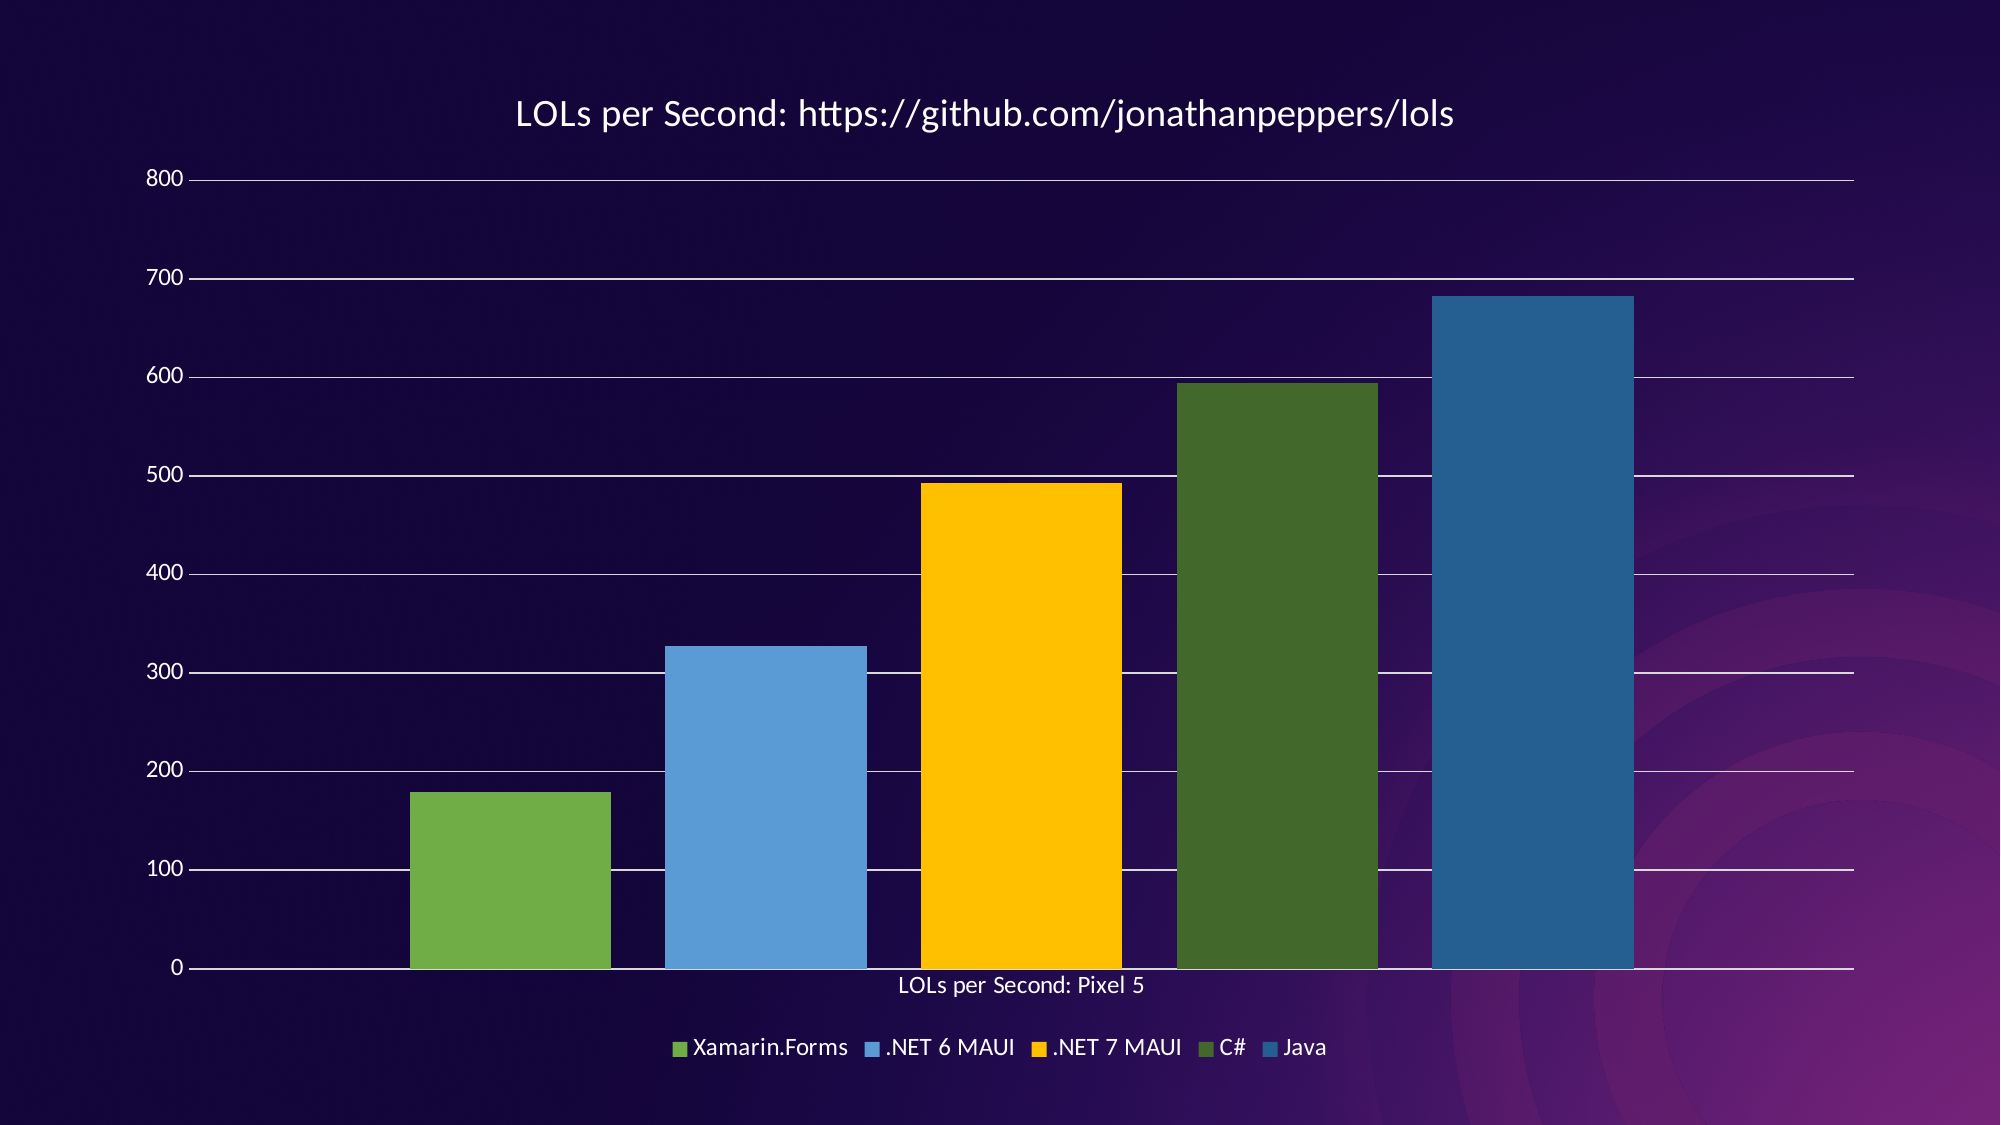

### Chart: LOLs per Second: https://github.com/jonathanpeppers/lols

| Category | Xamarin.Forms | .NET 6 MAUI | .NET 7 MAUI | C# | Java |
|---|---|---|---|---|---|
| LOLs per Second: Pixel 5 | 179.38 | 327.44 | 493.08 | 594.94 | 682.97 |